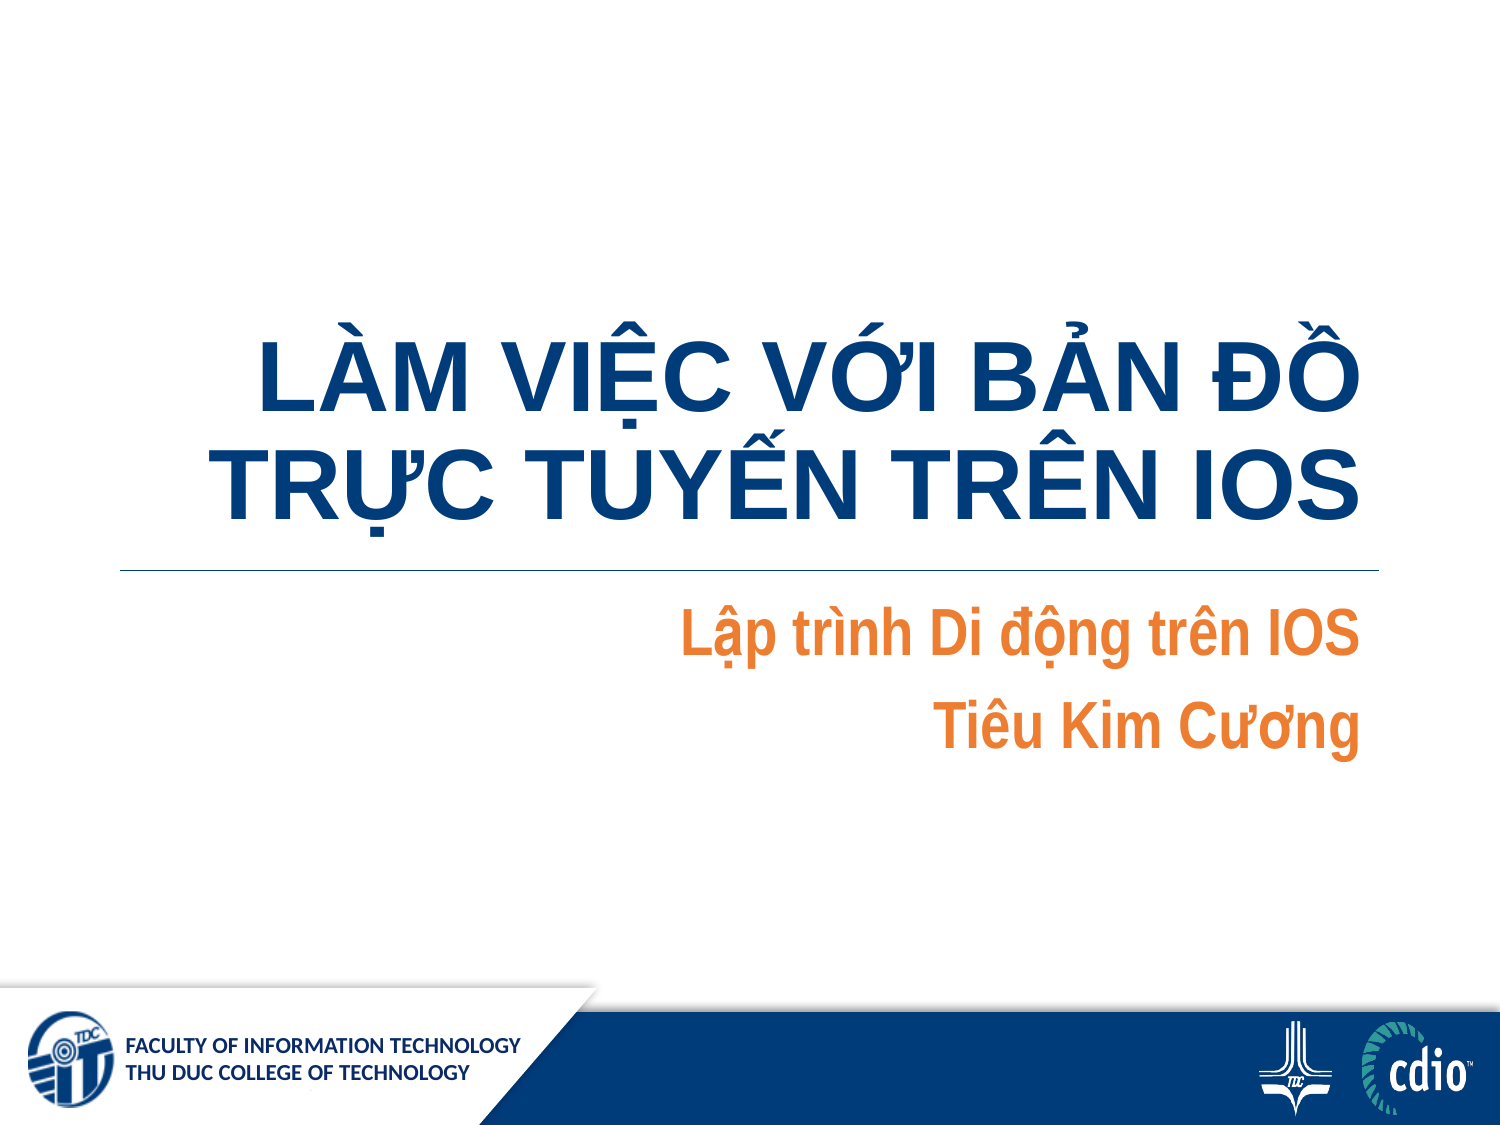

# LÀM VIỆC VỚI BẢN ĐỒ TRỰC TUYẾN TRÊN IOS
Lập trình Di động trên IOS
Tiêu Kim Cương